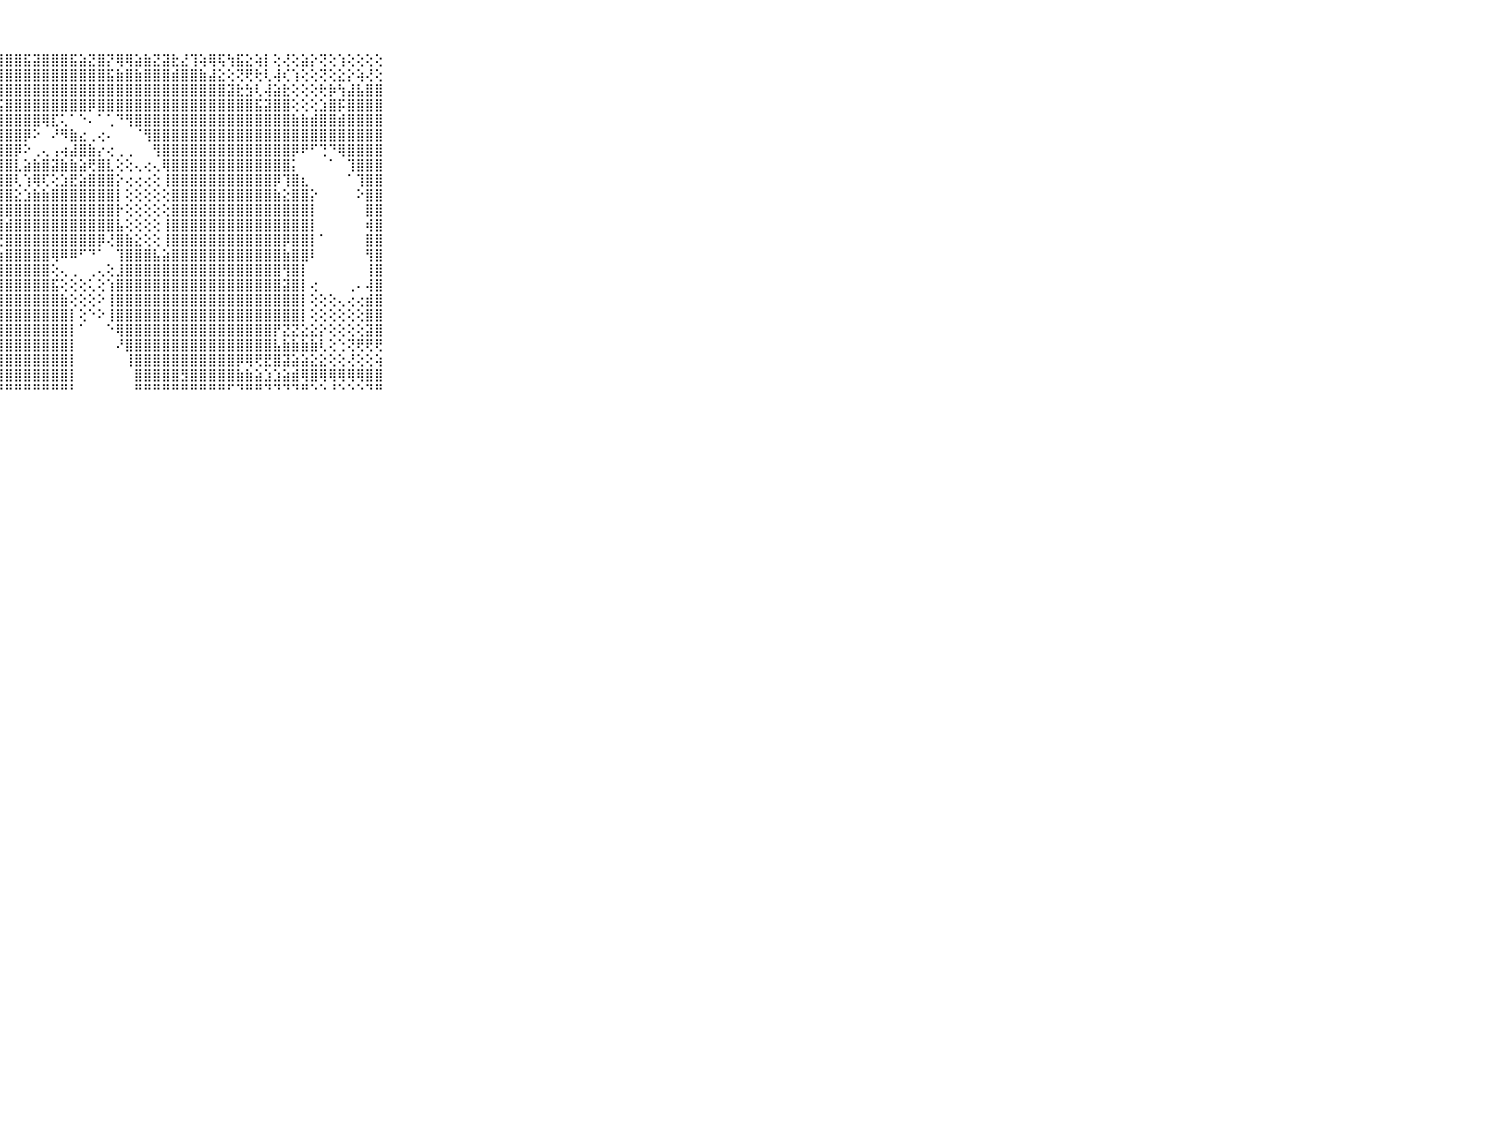

⠀⠀⠀⠀⠀⠀⠀⠀⠀⠀⠀⣿⣿⣿⣿⣿⣿⣾⢿⢿⣿⣿⣻⡿⣿⣿⣿⣿⣿⣿⣯⣽⣿⣿⣿⣯⣵⣝⣿⡝⢿⢿⣵⣷⣝⣽⣗⣜⢹⢵⢿⢯⢳⣯⣕⢵⡇⢕⢜⢕⣵⡕⢝⢕⢱⢕⢕⢕⢕⠀⠀⠀⠀⠀⠀⠀⠀⠀⠀⠀⠀
⠀⠀⠀⠀⠀⠀⠀⠀⠀⠀⠀⣿⣿⣿⡿⢿⣿⣯⣽⣿⣽⣿⣽⣽⣻⣷⣾⣿⣿⣿⣿⣿⣿⣿⣿⣿⣿⣿⣿⣯⣷⣿⣷⣿⣿⣿⣾⣿⣿⣷⣼⣕⢕⢝⢟⢗⢇⢼⢎⢱⢕⢕⢝⢕⣕⡕⢵⢜⢕⠀⠀⠀⠀⠀⠀⠀⠀⠀⠀⠀⠀
⠀⠀⠀⠀⠀⠀⠀⠀⠀⠀⠀⢿⡏⣿⣿⣽⣿⣿⣻⣿⣿⣿⣿⣿⣿⣿⣿⣿⣿⣿⣿⣿⣿⣿⣿⣿⣿⣿⣿⣿⣿⣿⣿⣿⣿⣿⣿⣿⣿⣿⣿⣿⣽⣗⣳⢇⢼⣵⣗⢕⢕⢕⢗⡷⢳⣼⣧⣿⣿⠀⠀⠀⠀⠀⠀⠀⠀⠀⠀⠀⠀
⠀⠀⠀⠀⠀⠀⠀⠀⠀⠀⠀⣿⣿⣿⣿⣿⣿⣿⣯⣽⣿⣿⣿⣿⣿⣿⣿⣯⣿⣿⣿⣿⣿⣿⣿⣿⣿⡿⣿⣿⣿⣿⣿⣿⣿⣿⣿⣿⣿⣿⣿⣿⣿⣿⣿⣯⣽⣿⣿⢕⢕⢕⣱⣿⡯⣿⣿⣿⣿⠀⠀⠀⠀⠀⠀⠀⠀⠀⠀⠀⠀
⠀⠀⠀⠀⠀⠀⠀⠀⠀⠀⠀⣿⣿⣿⣿⣿⣿⣿⣿⣿⣿⣿⣿⣿⣿⣿⣿⣿⣿⣿⣿⣿⢿⣏⢅⠁⠑⠄⠁⢁⠙⢻⣿⣿⣿⣿⣿⣿⣿⣿⣿⣿⣿⣿⣿⣿⣿⣿⣿⣷⣷⣾⣿⣿⣾⣿⣿⣿⣿⠀⠀⠀⠀⠀⠀⠀⠀⠀⠀⠀⠀
⠀⠀⠀⠀⠀⠀⠀⠀⠀⠀⠀⣿⣿⣿⣿⣿⣿⣿⣿⣿⣿⣿⣿⣿⣿⣿⣿⣿⣿⣿⡿⠕⠀⠜⠻⣷⣔⢀⢔⠄⠀⠀⠈⢻⣿⣿⣿⣿⣿⣿⣿⣿⣿⣿⣿⣿⣿⣿⣿⣿⣿⣿⣿⣿⣿⣿⣿⣿⣿⠀⠀⠀⠀⠀⠀⠀⠀⠀⠀⠀⠀
⠀⠀⠀⠀⠀⠀⠀⠀⠀⠀⠀⣿⣿⣿⣿⣿⣿⣿⣿⣿⣿⣿⣿⣿⣿⣿⣿⣿⣿⡿⠕⢀⢄⢠⢴⣼⣿⣷⡔⢔⢀⢀⠀⠀⢻⣿⣿⣿⣿⣿⣿⣿⣿⣿⣿⣿⣿⣿⣿⡿⠟⠋⢙⠙⢿⣿⣿⣿⣿⠀⠀⠀⠀⠀⠀⠀⠀⠀⠀⠀⠀
⠀⠀⠀⠀⠀⠀⠀⠀⠀⠀⠀⣿⣿⣿⣿⣿⣿⣿⣿⣿⣿⣿⣿⣿⣿⣿⣿⣿⣿⣇⣵⣷⣿⣽⣷⣷⣵⢟⣿⣇⢕⢕⢄⢔⢄⢿⣿⣿⣿⣿⣿⣿⣿⣿⣿⣿⣿⣿⣿⡅⠀⠀⠀⠁⠀⢹⣿⣿⣿⠀⠀⠀⠀⠀⠀⠀⠀⠀⠀⠀⠀
⠀⠀⠀⠀⠀⠀⠀⠀⠀⠀⠀⣿⣿⣿⣿⣿⣿⣿⣿⣿⣿⣿⣿⣿⣿⣿⣿⣿⣿⢇⢱⢿⢏⢕⣱⣟⣵⣿⣿⣿⡕⢔⢔⢔⢕⢸⣿⣿⣿⣿⣿⣿⣿⣿⣿⣿⣿⡿⢹⣿⣆⠀⠀⠀⠀⠁⢹⣿⣿⠀⠀⠀⠀⠀⠀⠀⠀⠀⠀⠀⠀
⠀⠀⠀⠀⠀⠀⠀⠀⠀⠀⠀⣿⣿⣿⣿⣿⣿⣿⣿⣿⣿⣿⣿⣿⣿⣿⣿⣿⣿⣕⣱⣷⣷⣿⣿⣿⣿⣿⣿⣿⡇⢕⢕⢕⢕⢕⣿⣿⣿⣿⣿⣿⣿⣿⣿⣿⣿⣷⣕⣿⣿⡕⠀⠀⠀⠀⠕⣿⣿⠀⠀⠀⠀⠀⠀⠀⠀⠀⠀⠀⠀
⠀⠀⠀⠀⠀⠀⠀⠀⠀⠀⠀⣿⣿⣿⣿⣿⣿⣿⣿⣿⣿⣿⣿⣿⣿⣿⣿⣿⣿⣿⣿⣿⣿⣿⣿⣿⣿⣿⣿⣿⡗⢕⢕⢕⢕⢕⣿⣿⣿⣿⣿⣿⣿⣿⣿⣿⣿⣿⣿⣿⣿⡇⠀⠀⠀⠀⠀⣿⣿⠀⠀⠀⠀⠀⠀⠀⠀⠀⠀⠀⠀
⠀⠀⠀⠀⠀⠀⠀⠀⠀⠀⠀⣿⣿⣿⣿⣿⣿⣿⣿⣿⣿⣿⣿⣿⣿⣿⣿⣿⣾⣿⣿⣿⣿⣿⣿⣿⣿⣿⣿⣿⣧⢕⢕⢕⢕⢸⣿⣿⣿⣿⣿⣿⣿⣿⣿⣿⣿⣿⣿⣿⣿⡇⠀⠀⠀⠀⠀⢾⣿⠀⠀⠀⠀⠀⠀⠀⠀⠀⠀⠀⠀
⠀⠀⠀⠀⠀⠀⠀⠀⠀⠀⠀⣿⣿⣿⣿⣿⣿⣿⣿⣿⣿⣿⣿⣿⣿⣿⣿⣟⣿⣿⣿⣿⣿⣿⣿⣿⣿⣿⡿⢜⣿⣷⣕⢕⢕⢸⣿⣿⣿⣿⣿⣿⣿⣿⣿⣿⣿⣿⡿⣿⣿⡇⠁⠀⠀⠀⠀⣿⣿⠀⠀⠀⠀⠀⠀⠀⠀⠀⠀⠀⠀
⠀⠀⠀⠀⠀⠀⠀⠀⠀⠀⠀⣿⣿⣿⣿⣿⣿⣿⣿⣿⣷⣿⣿⣿⣿⣿⣿⣷⣿⣿⣿⣿⣿⢿⠿⠿⠋⠙⠁⠀⢹⣿⣿⣿⣧⣵⣿⣿⣿⣿⣿⣿⣿⣿⣿⣿⣿⣿⣷⣿⣿⠇⠀⠀⠀⠀⠀⢻⣿⠀⠀⠀⠀⠀⠀⠀⠀⠀⠀⠀⠀
⠀⠀⠀⠀⠀⠀⠀⠀⠀⠀⠀⣿⣿⣿⣿⣿⣿⣿⣿⣿⣿⣷⣷⣯⣷⣿⣷⣾⣿⣿⣿⣿⣿⢕⢄⢀⠀⢀⢄⢕⣸⣿⣿⣿⣿⣿⣿⣿⣿⣿⣿⣿⣿⣿⣿⣿⣿⣿⢻⣿⡇⠀⠀⠀⠀⠀⠀⢸⣿⠀⠀⠀⠀⠀⠀⠀⠀⠀⠀⠀⠀
⠀⠀⠀⠀⠀⠀⠀⠀⠀⠀⠀⣿⣿⣿⣿⣿⣿⣿⣿⣿⣿⣿⣿⣿⣿⣿⣿⣿⣿⣿⣿⣿⣿⣯⢕⢕⢕⢅⢕⢱⣿⣿⣿⣿⣿⣿⣿⣿⣿⣿⣿⣿⣿⣿⣿⣿⣿⣿⣽⣿⡇⢔⠀⠀⠀⢀⠄⢼⣿⠀⠀⠀⠀⠀⠀⠀⠀⠀⠀⠀⠀
⠀⠀⠀⠀⠀⠀⠀⠀⠀⠀⠀⣿⣿⣿⣿⣿⣿⣿⣿⣿⣿⣿⣿⣿⣿⣿⣿⣿⣿⣿⣿⣿⣿⣿⣷⢕⢕⢕⠕⢸⣿⣿⣿⣿⣿⣿⣿⣿⣿⣿⣿⣿⣿⣿⣿⣿⣿⣿⣿⣿⡇⢕⢕⢕⢄⢔⢔⣾⣿⠀⠀⠀⠀⠀⠀⠀⠀⠀⠀⠀⠀
⠀⠀⠀⠀⠀⠀⠀⠀⠀⠀⠀⣿⣿⣿⣿⣿⣿⣿⣿⣿⣿⣿⣿⣿⣿⣿⣿⣿⣿⣿⣿⣿⣿⣿⣿⡇⢕⠑⠕⢸⣿⣿⣿⣿⣿⣿⣿⣿⣿⣿⣿⣿⣿⣿⣿⣿⣿⣿⣿⣿⡇⢕⢕⢕⢕⢕⢕⣿⣿⠀⠀⠀⠀⠀⠀⠀⠀⠀⠀⠀⠀
⠀⠀⠀⠀⠀⠀⠀⠀⠀⠀⠀⣿⣿⣿⣿⣿⣿⣿⣿⣿⣿⣿⣿⣿⣿⣿⣿⣿⣿⣿⣿⣿⣿⣿⣿⡇⠁⠀⠀⠑⢿⣿⣿⣿⣿⣿⣿⣿⣿⣿⣿⣿⣿⣿⣿⣿⣿⡟⣝⣝⣕⣕⡕⢕⢕⢕⢕⣽⣿⠀⠀⠀⠀⠀⠀⠀⠀⠀⠀⠀⠀
⠀⠀⠀⠀⠀⠀⠀⠀⠀⠀⠀⣿⣿⣿⣿⣿⣿⣿⣿⣿⣿⣿⣿⣿⣿⣿⣿⣿⣿⣿⣿⣿⣿⣿⣿⡇⠀⠀⠀⠀⠜⣿⣿⣿⣿⣿⣿⣿⣿⣿⣿⣿⣿⣿⣿⣿⣿⣧⣷⣷⣷⣷⢇⢕⢑⢝⢟⢟⢟⠀⠀⠀⠀⠀⠀⠀⠀⠀⠀⠀⠀
⠀⠀⠀⠀⠀⠀⠀⠀⠀⠀⠀⣿⣿⣿⣿⣿⣿⣿⣿⣿⣿⣿⣿⣿⣿⣿⣿⣿⣿⣿⣿⣿⣿⣿⣿⡇⠀⠀⠀⠀⠀⢸⣿⣿⣿⣿⣿⣿⣿⣿⣿⣿⣿⡿⢿⢟⣟⣿⣽⣵⣵⣕⣕⢕⢕⢜⢕⢕⢵⠀⠀⠀⠀⠀⠀⠀⠀⠀⠀⠀⠀
⠀⠀⠀⠀⠀⠀⠀⠀⠀⠀⠀⣿⣿⣿⣿⣿⣯⣽⣿⣿⣿⣿⣿⣿⣿⣿⣿⣿⣿⣿⣿⣿⣿⣿⣿⡇⠀⠀⠀⠀⠀⠀⣿⣿⣿⣿⣿⣻⣿⣿⣿⣿⣿⣷⣷⣵⣱⣱⣵⣾⢿⣿⢿⢿⢿⢿⢿⣿⣿⠀⠀⠀⠀⠀⠀⠀⠀⠀⠀⠀⠀
⠀⠀⠀⠀⠀⠀⠀⠀⠀⠀⠀⠛⠛⠛⠛⠛⠛⠛⠛⠛⠛⠛⠛⠛⠛⠛⠛⠛⠛⠛⠛⠛⠛⠛⠛⠃⠀⠀⠀⠀⠀⠀⠛⠛⠛⠛⠛⠛⠛⠛⠛⠛⠋⠙⠛⠛⠙⠙⠙⠙⠛⠑⠑⠘⠑⠑⠑⠙⠛⠀⠀⠀⠀⠀⠀⠀⠀⠀⠀⠀⠀